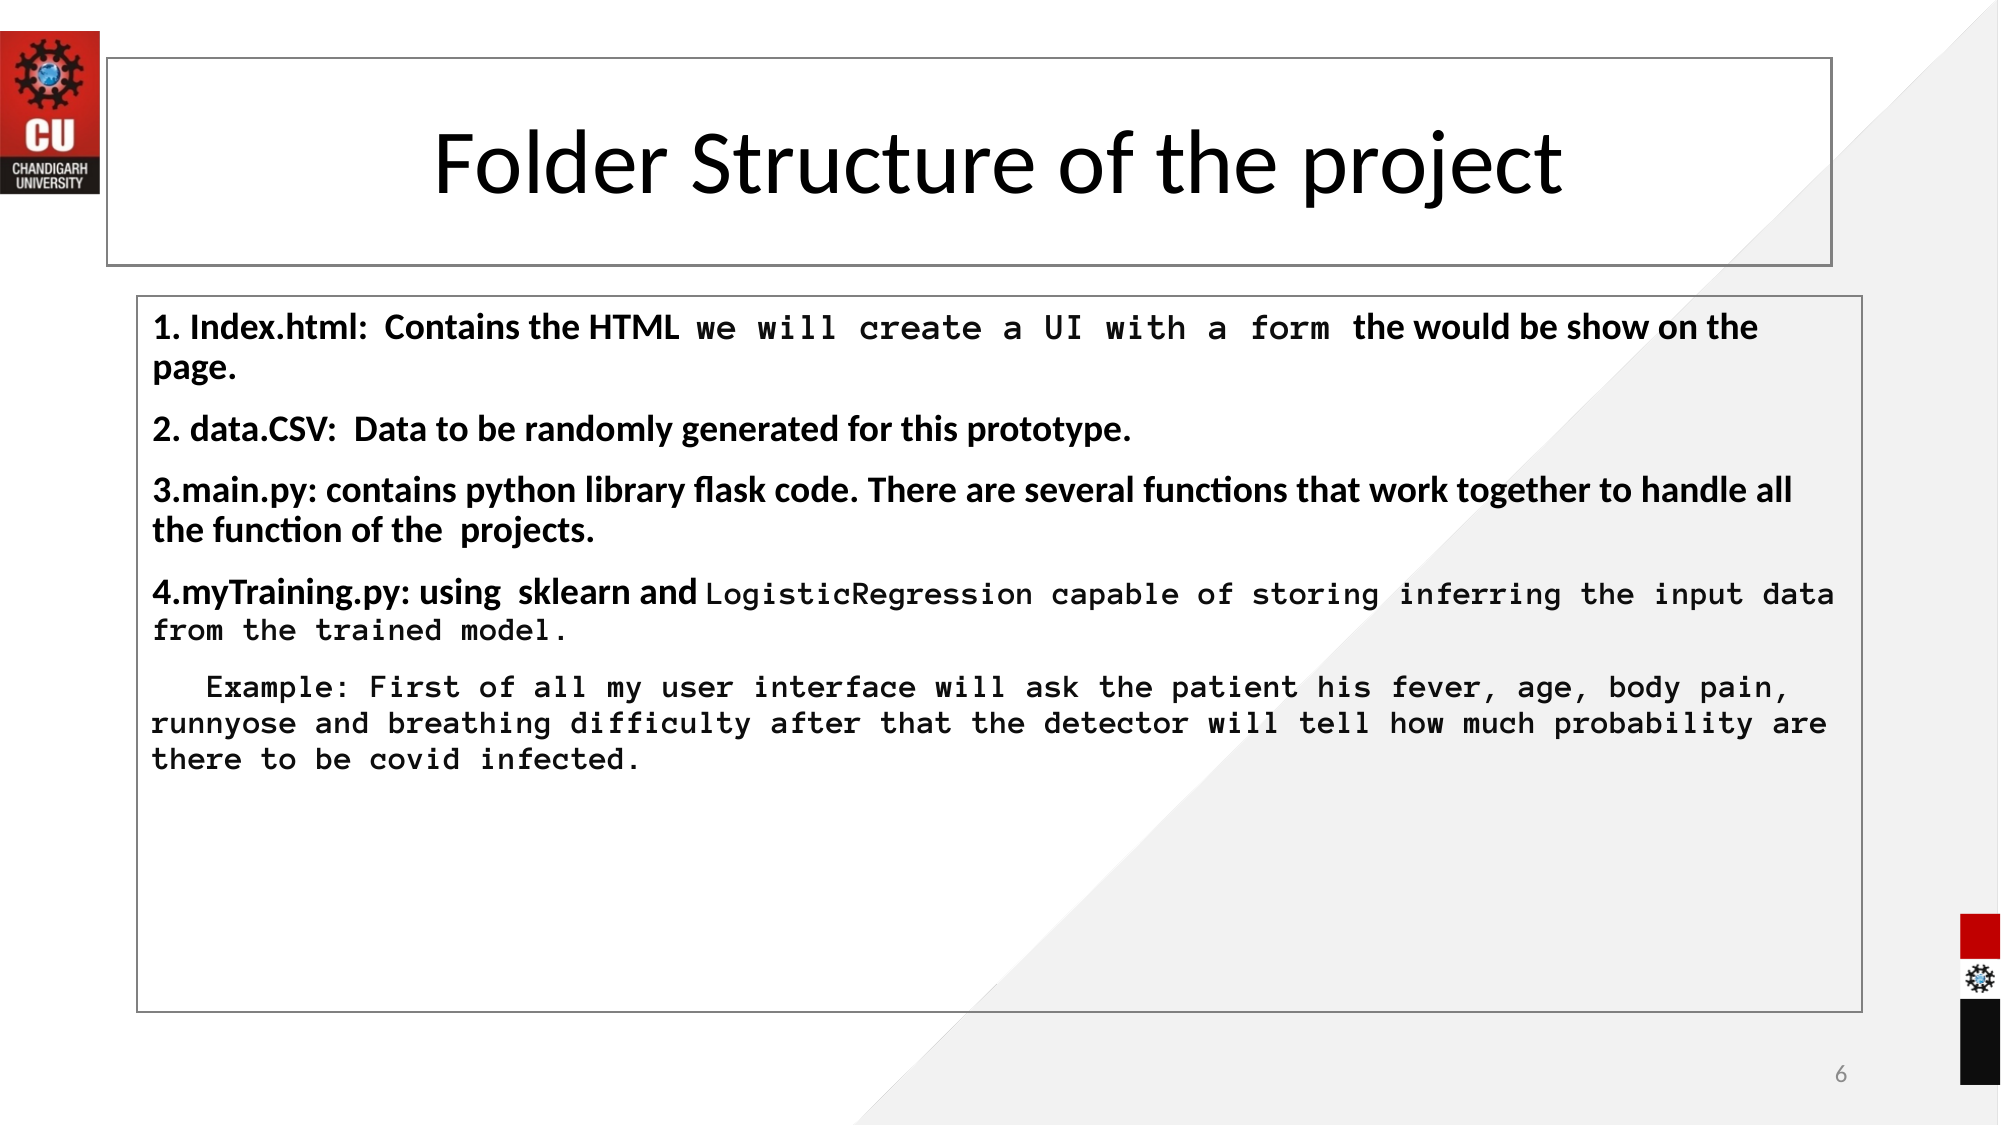

# Folder Structure of the project

1. Index.html:  Contains the HTML  we will create a UI with a form the would be show on the page.
2. data.CSV:  Data to be randomly generated for this prototype.
3.main.py: contains python library flask code. There are several functions that work together to handle all the function of the  projects.
4.myTraining.py: using  sklearn and LogisticRegression capable of storing inferring the input data from the trained model.
   Example: First of all my user interface will ask the patient his fever, age, body pain, runnyose and breathing difficulty after that the detector will tell how much probability are there to be covid infected.

6